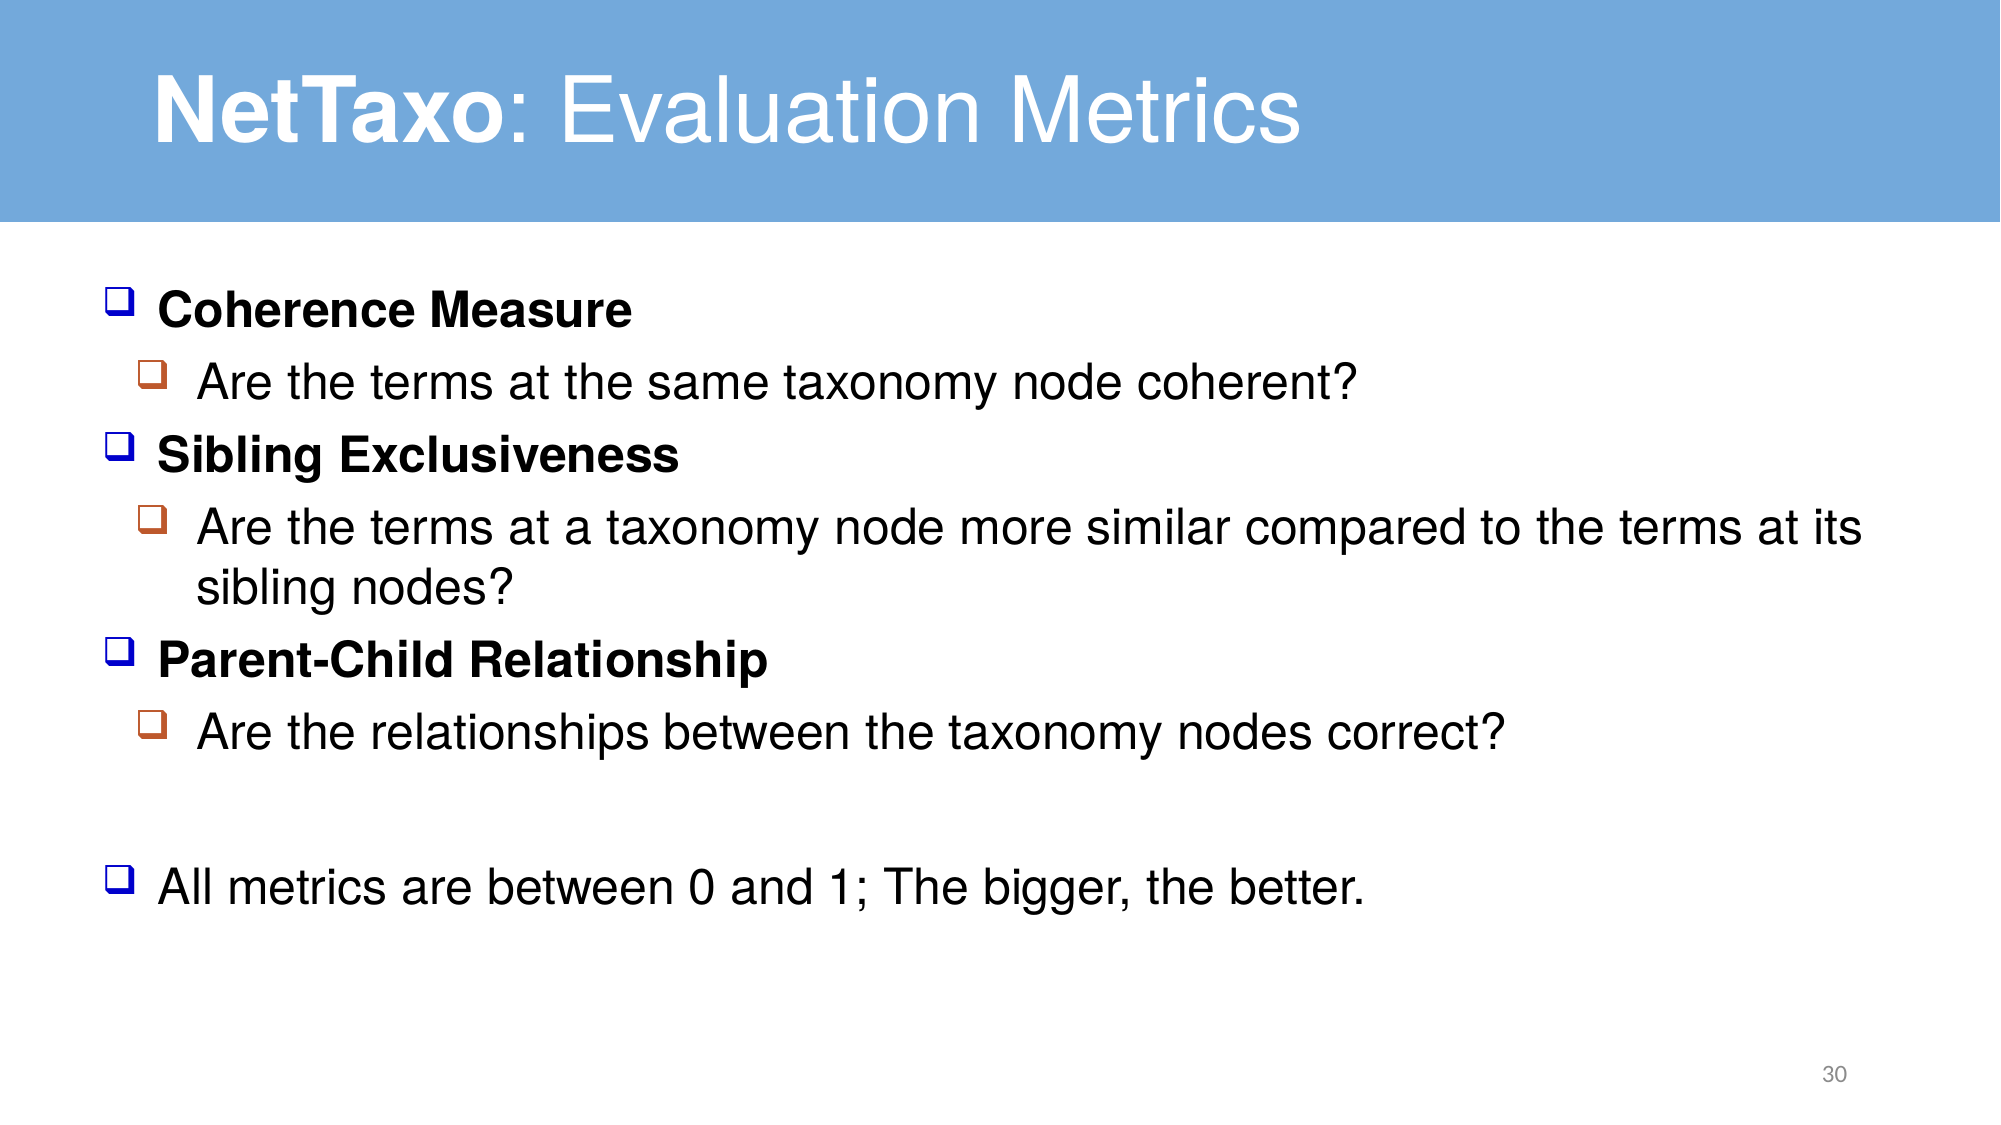

# NetTaxo: Evaluation Metrics
Coherence Measure
Are the terms at the same taxonomy node coherent?
Sibling Exclusiveness
Are the terms at a taxonomy node more similar compared to the terms at its sibling nodes?
Parent-Child Relationship
Are the relationships between the taxonomy nodes correct?

All metrics are between 0 and 1; The bigger, the better.
30